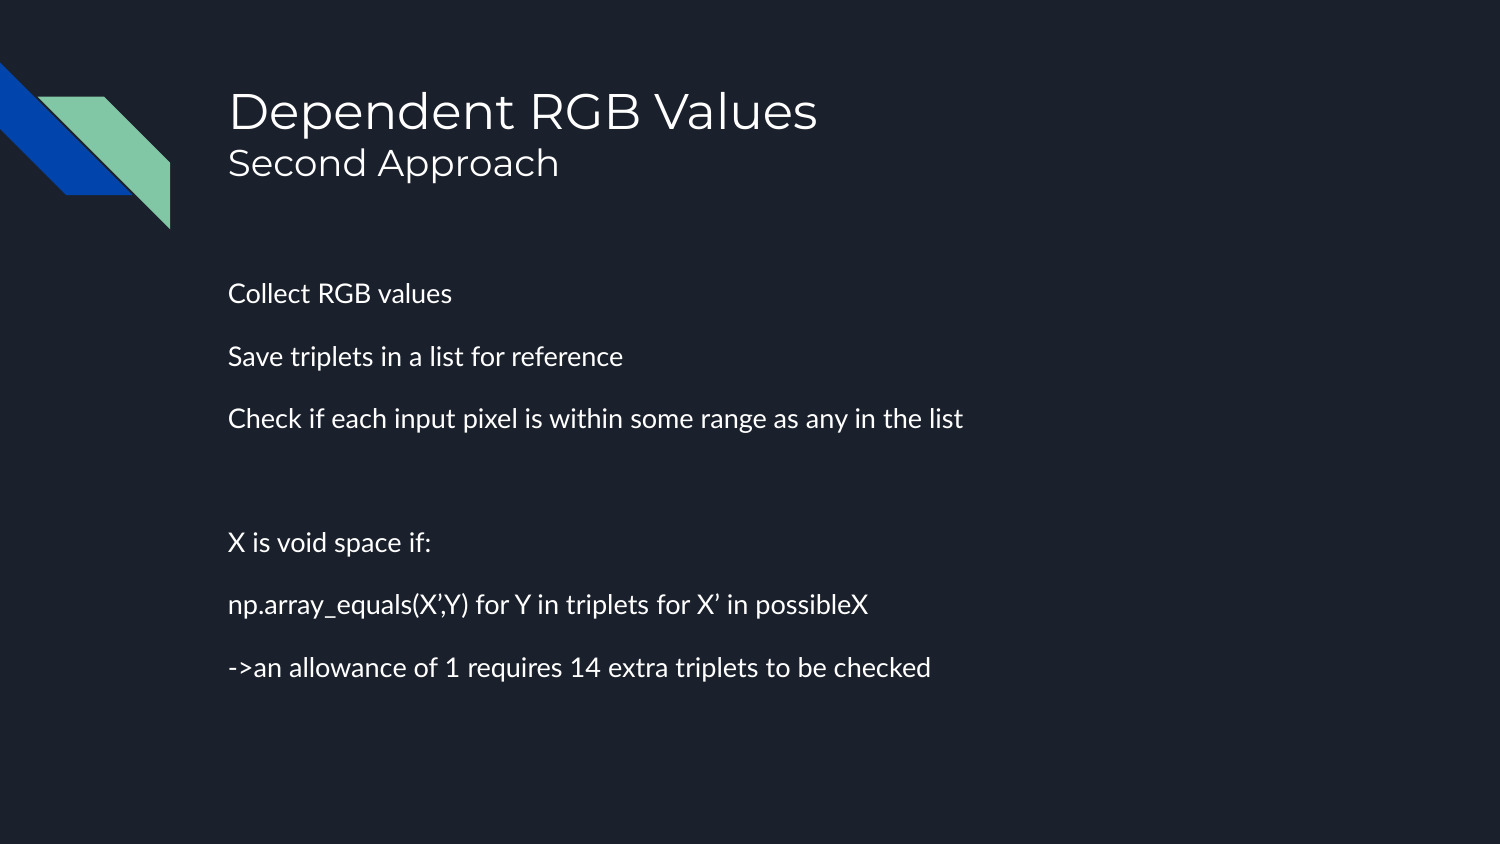

# Dependent RGB Values
Second Approach
Collect RGB values
Save triplets in a list for reference
Check if each input pixel is within some range as any in the list

X is void space if:
np.array_equals(X’,Y) for Y in triplets for X’ in possibleX
->an allowance of 1 requires 14 extra triplets to be checked